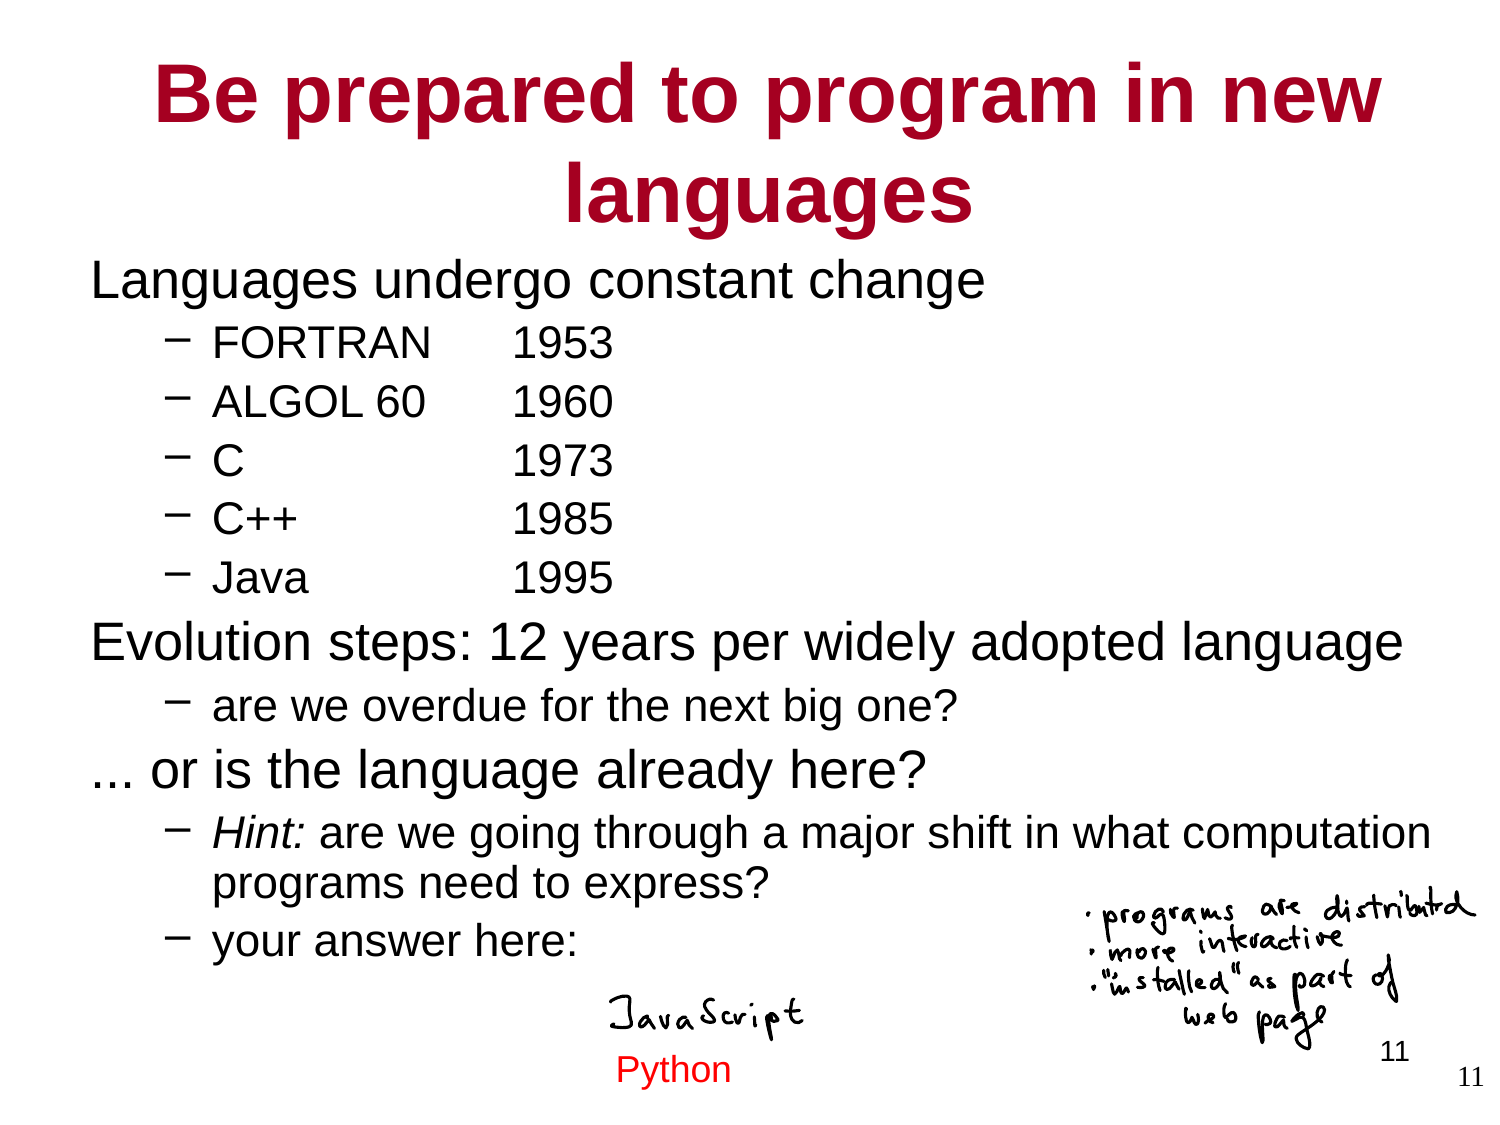

Be prepared to program in new languages
Languages undergo constant change
FORTRAN	1953
ALGOL 60 	1960
C 		1973
C++ 		1985
Java 		1995
Evolution steps: 12 years per widely adopted language
are we overdue for the next big one?
... or is the language already here?
Hint: are we going through a major shift in what computation programs need to express?
your answer here:

11
Python
11